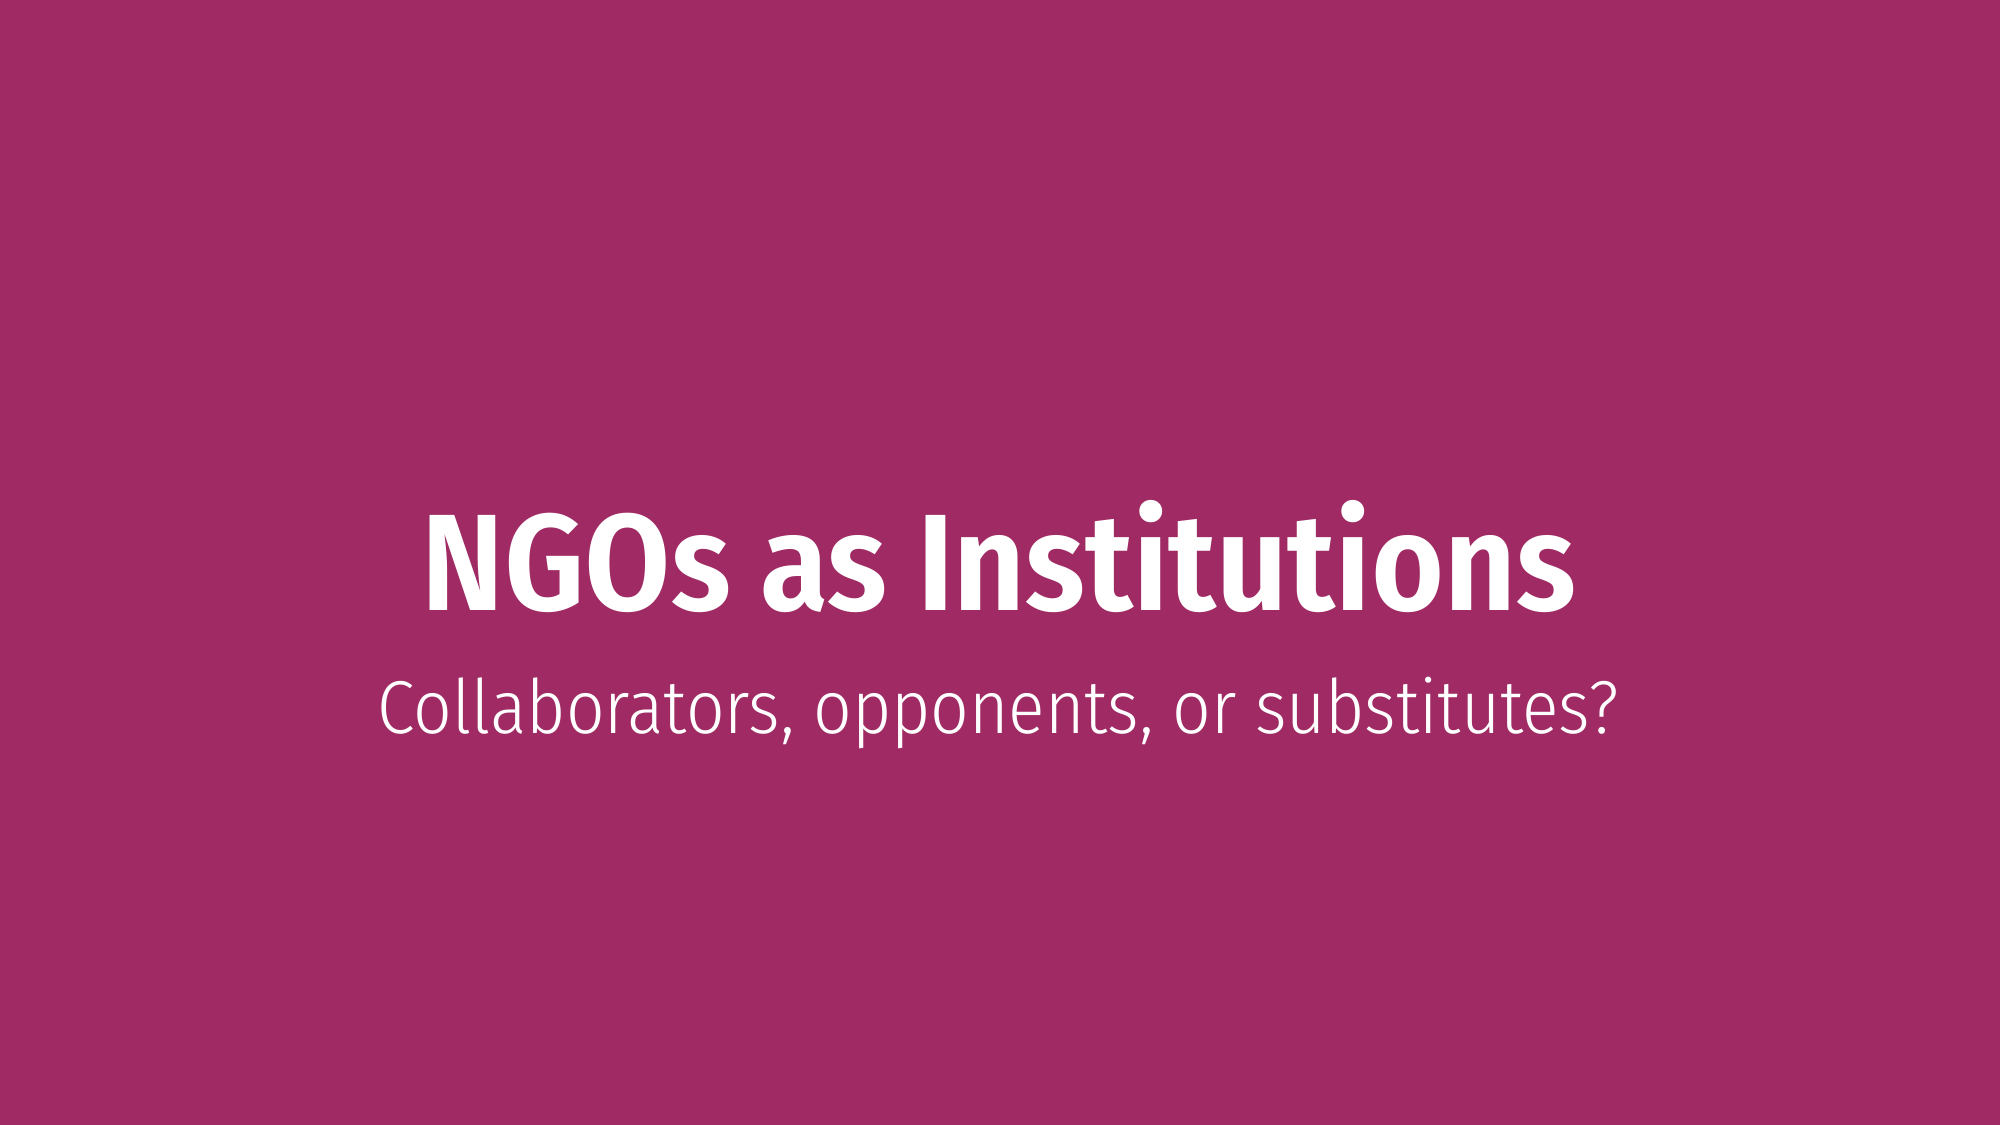

# NGOs as Institutions
Collaborators, opponents, or substitutes?